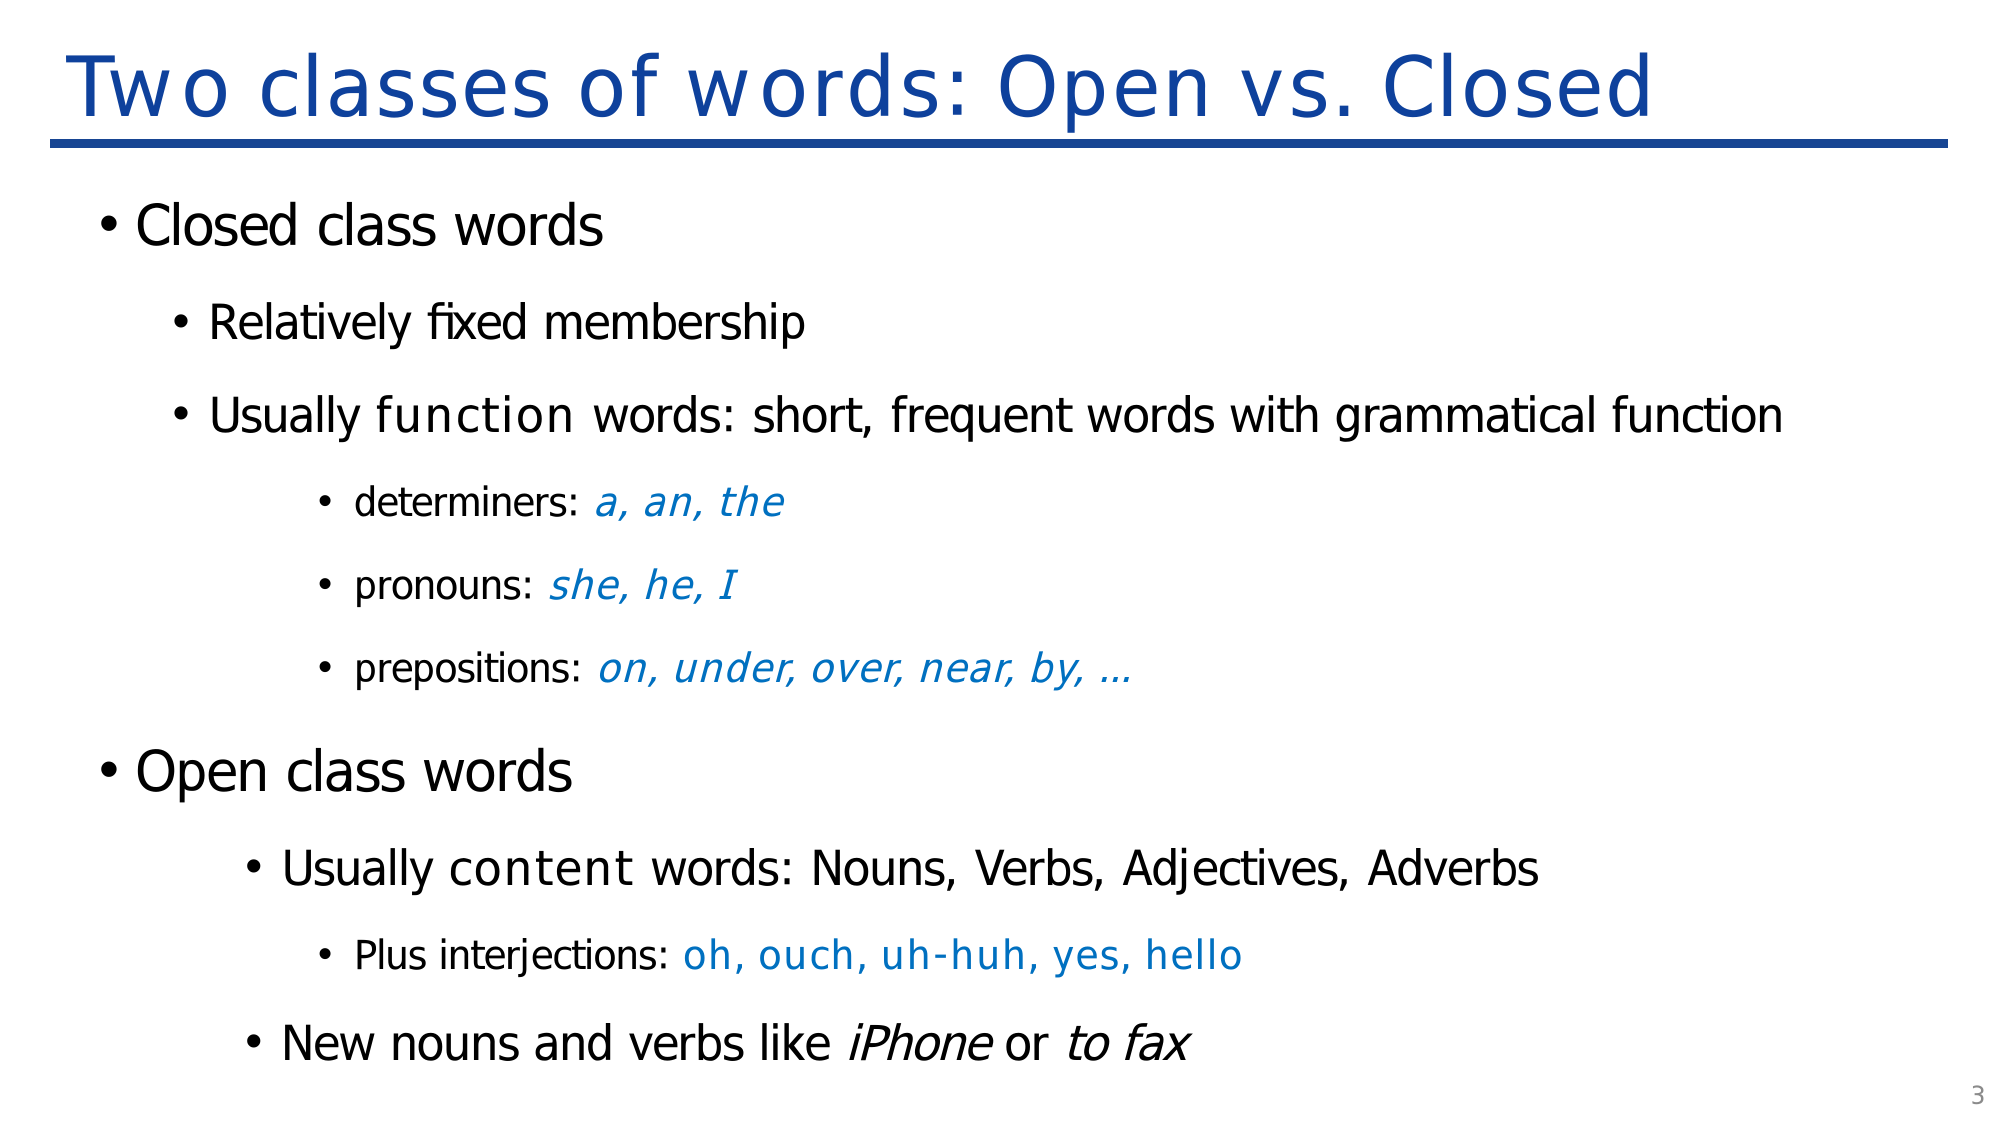

# Two classes of words: Open vs. Closed
Closed class words
Relatively fixed membership
Usually function words: short, frequent words with grammatical function
determiners: a, an, the
pronouns: she, he, I
prepositions: on, under, over, near, by, …
Open class words
Usually content words: Nouns, Verbs, Adjectives, Adverbs
Plus interjections: oh, ouch, uh-huh, yes, hello
New nouns and verbs like iPhone or to fax
3